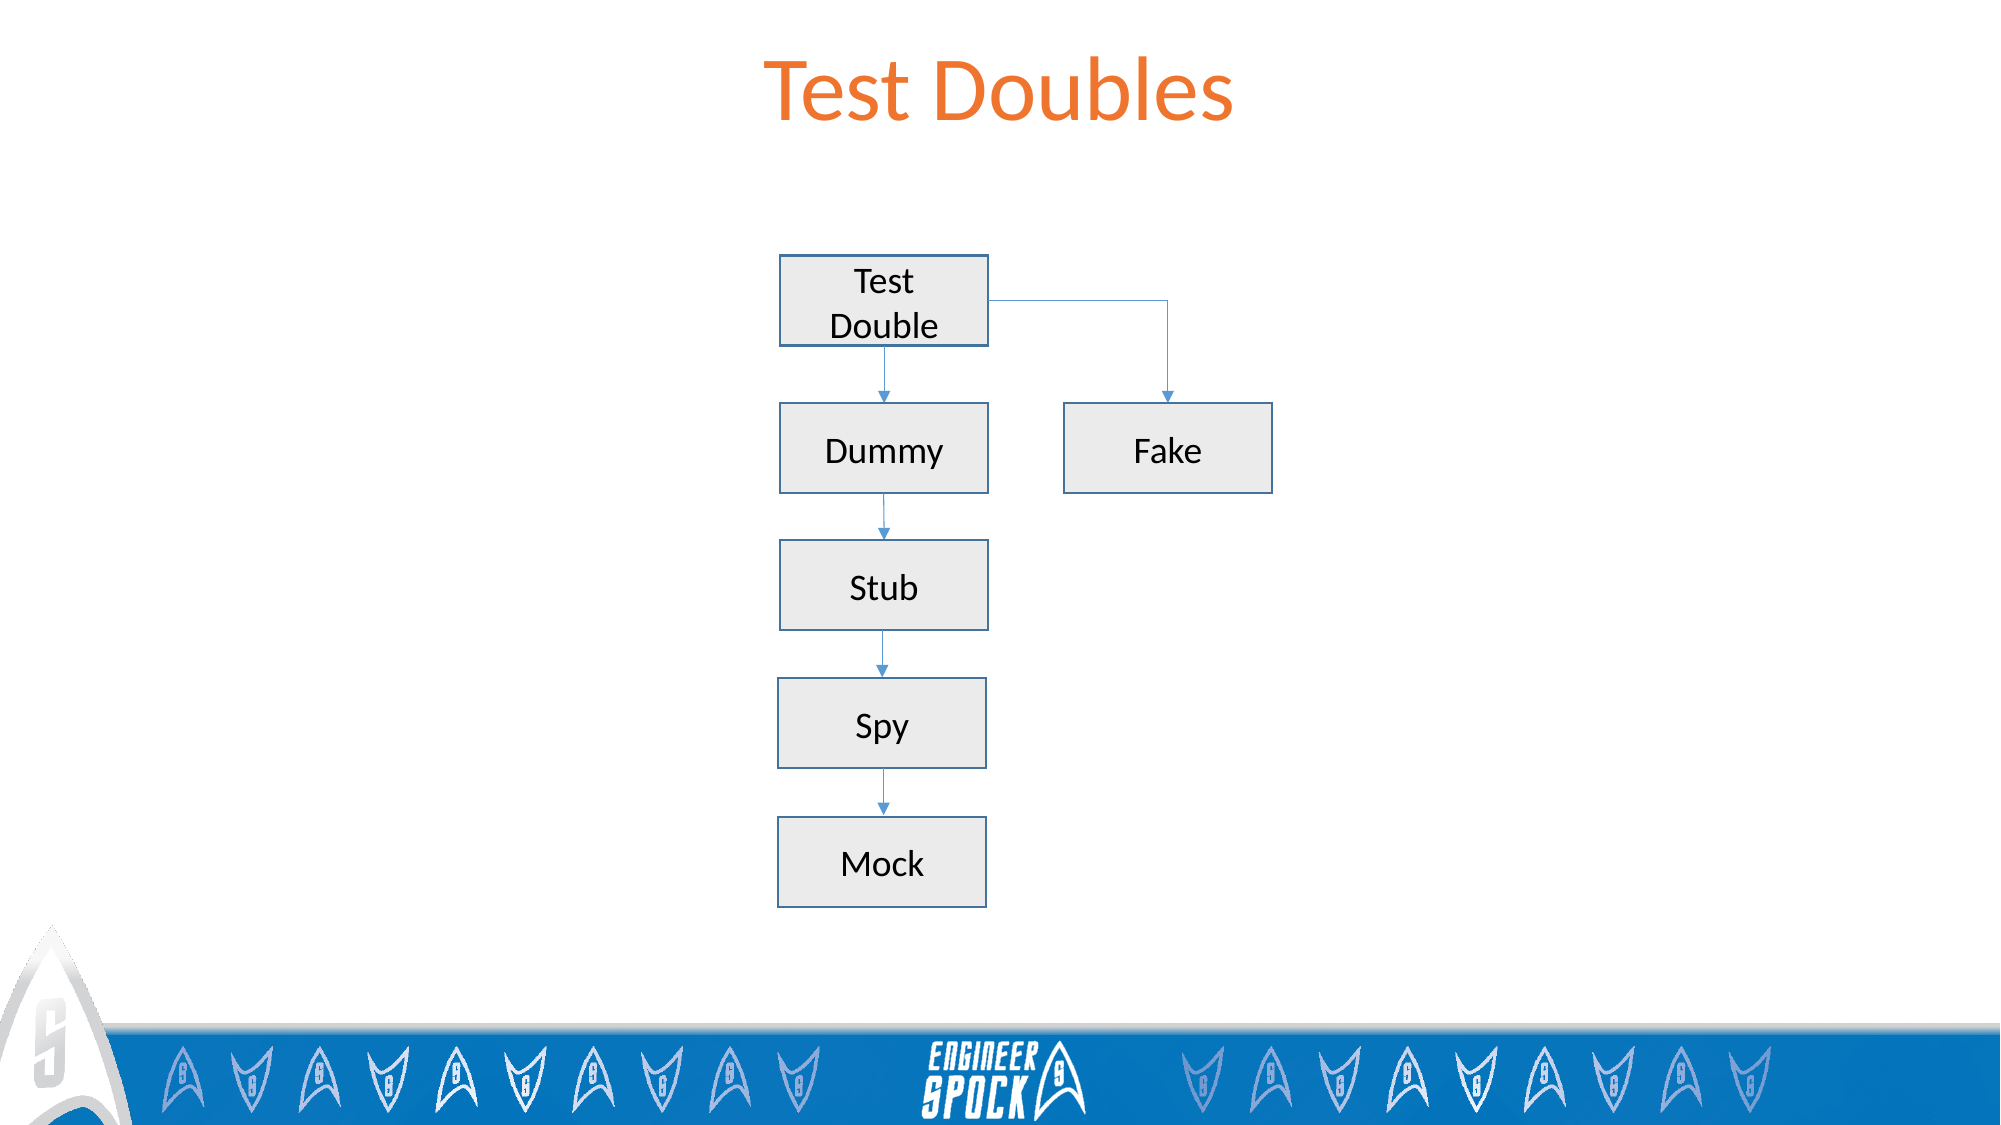

# Test Doubles
Test Double
Dummy
Fake
Stub
Spy
Mock